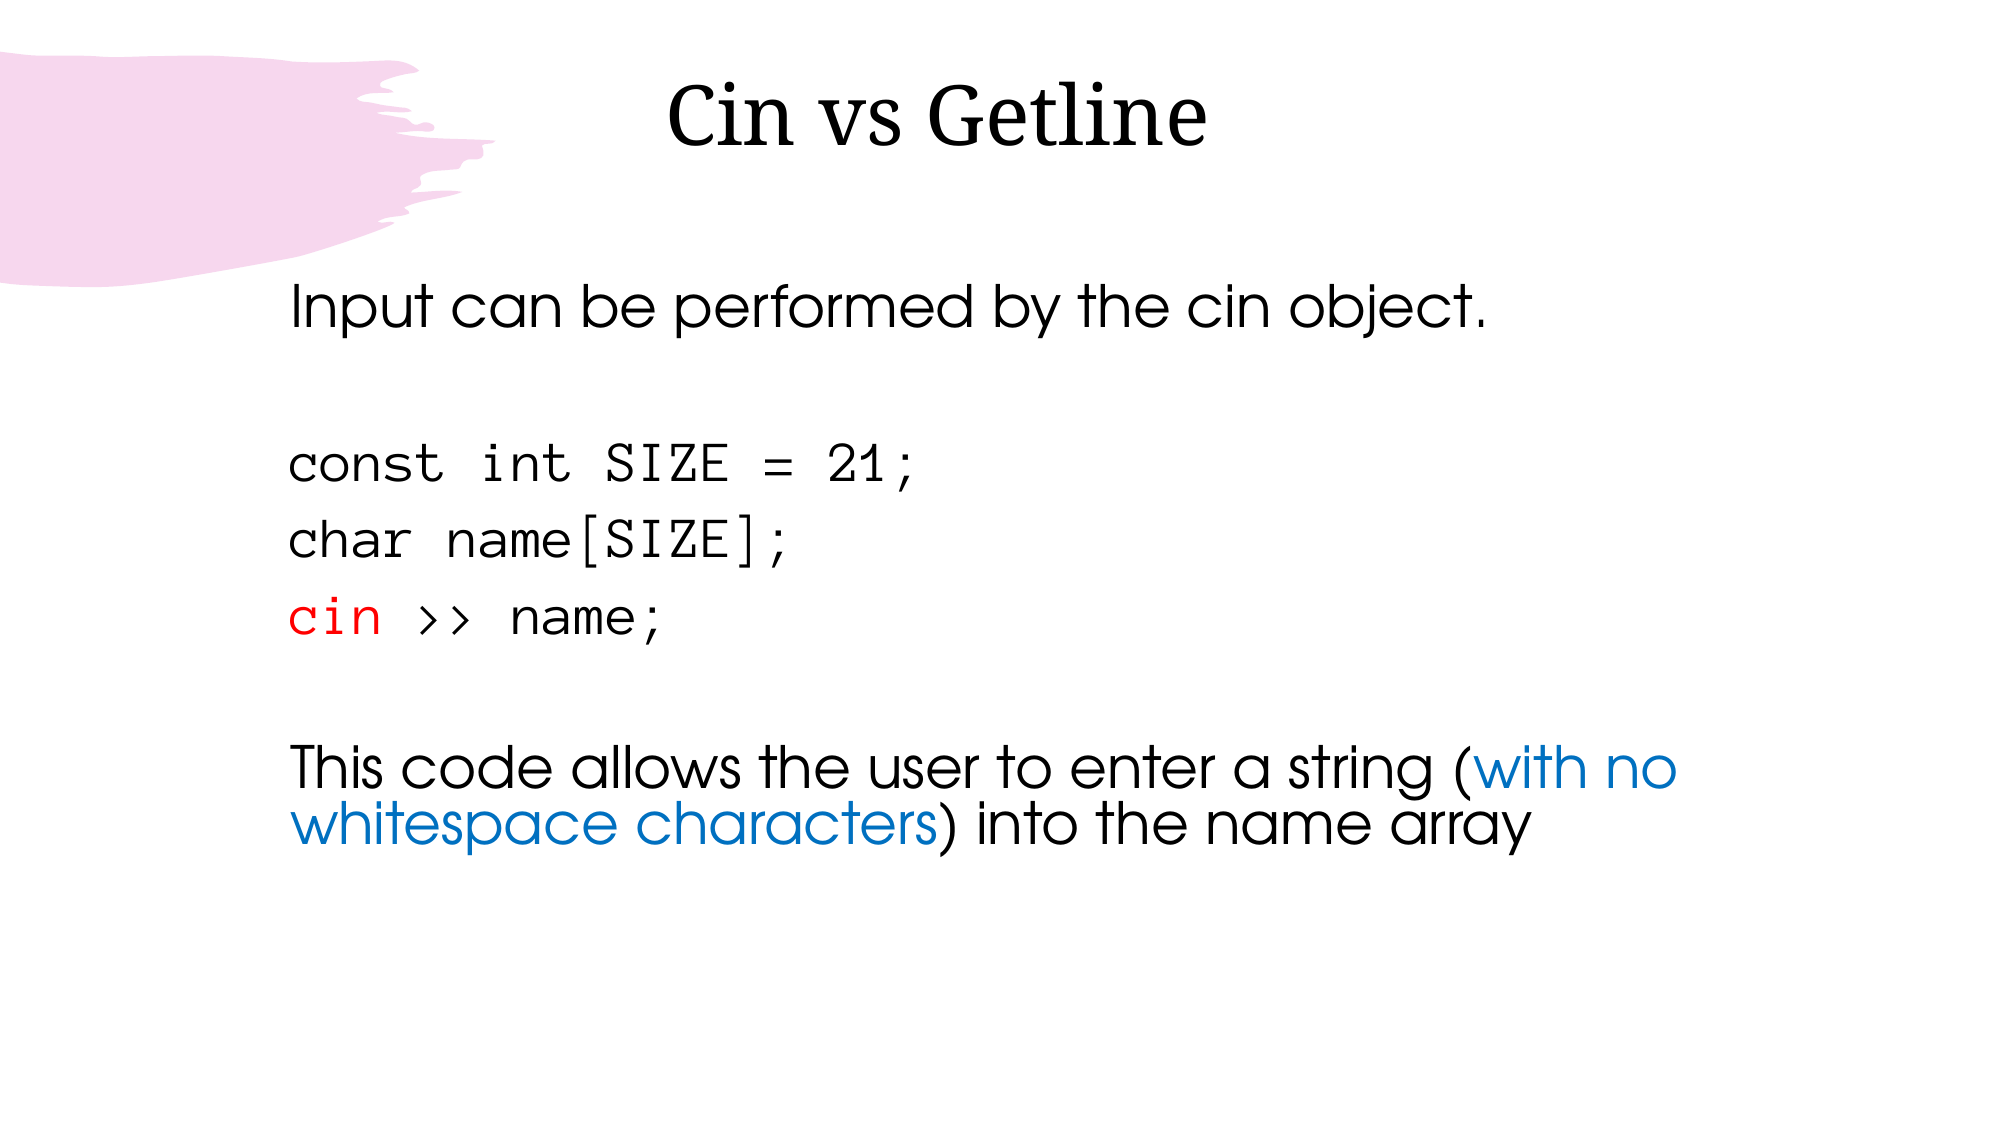

# Cin vs Getline
Input can be performed by the cin object.

const int SIZE = 21;
char name[SIZE];
cin >> name;

This code allows the user to enter a string (with no whitespace characters) into the name array